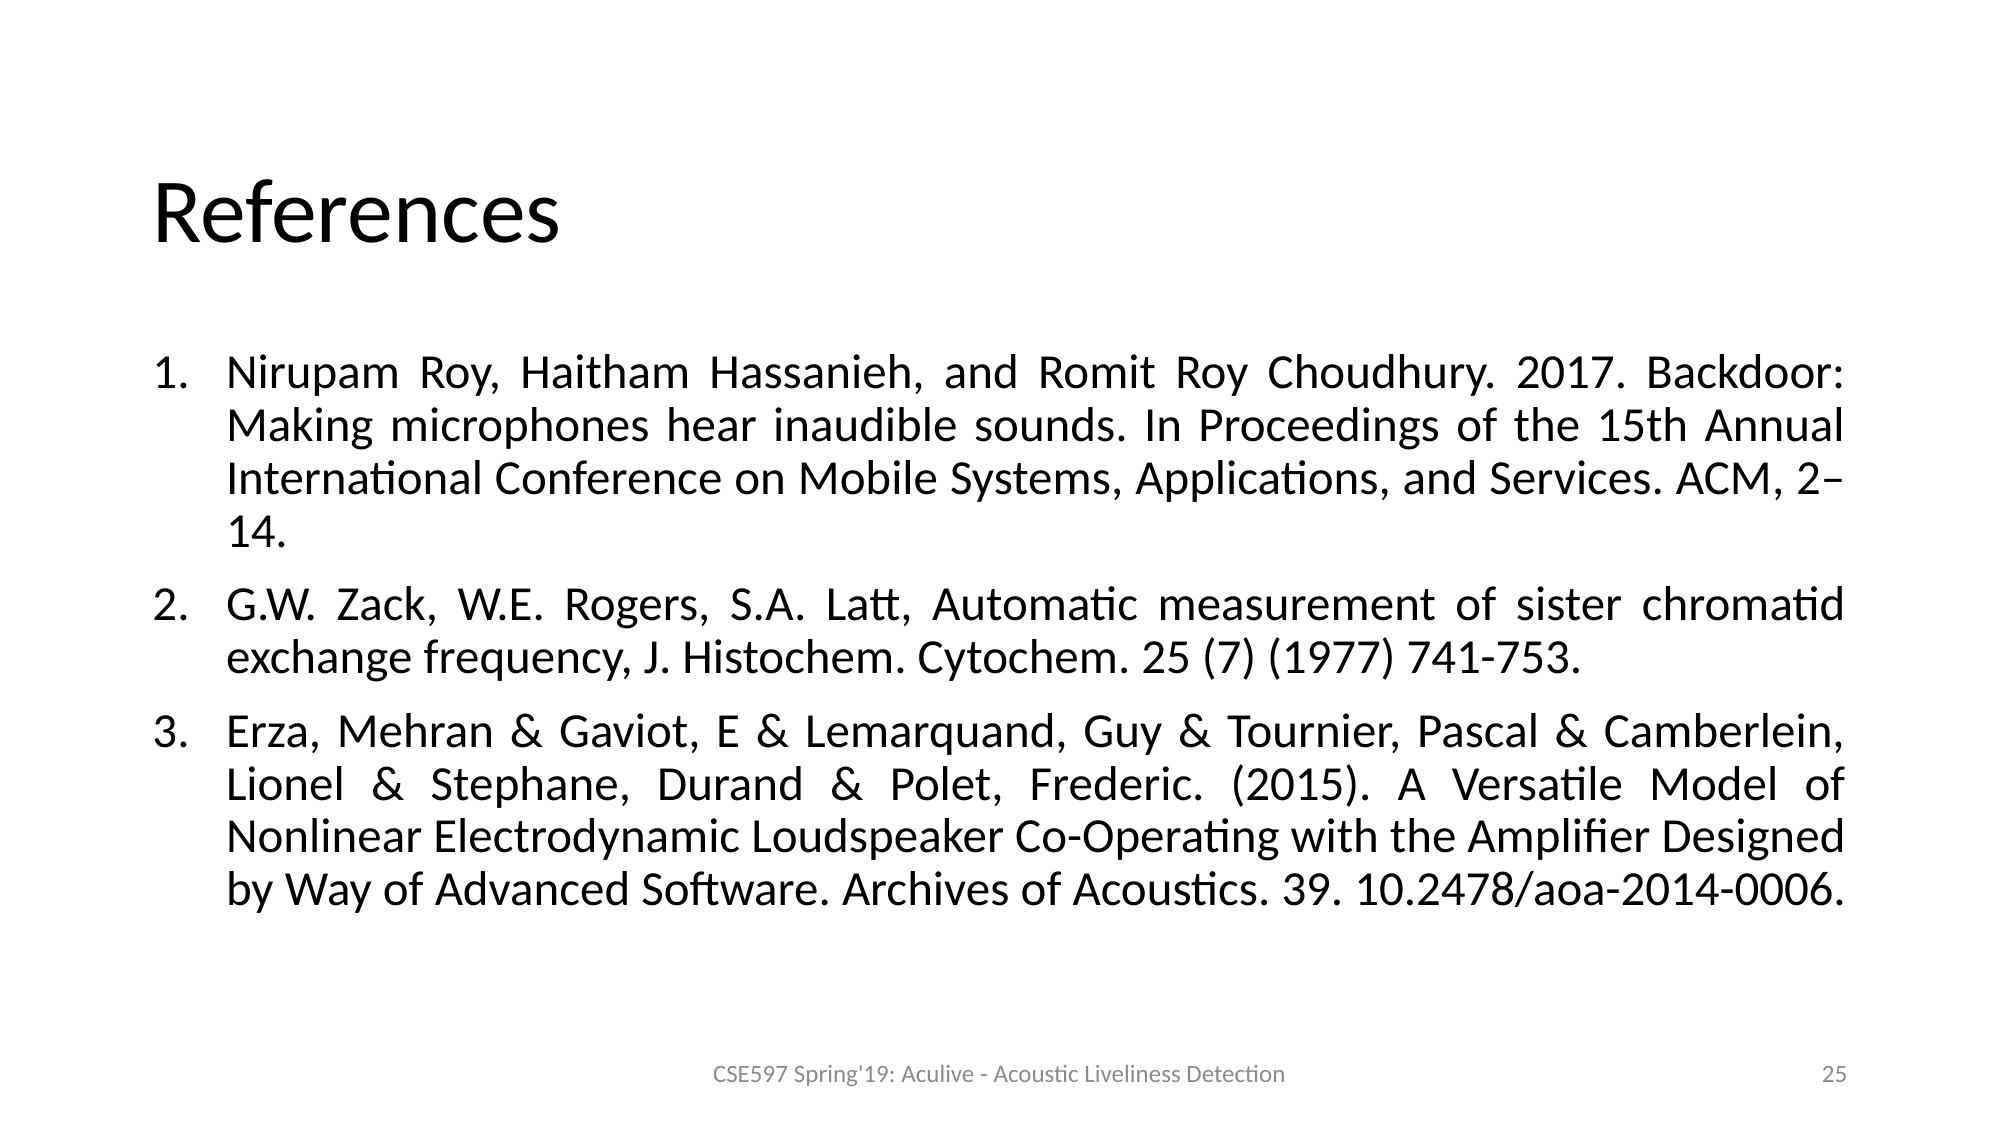

# References
Nirupam Roy, Haitham Hassanieh, and Romit Roy Choudhury. 2017. Backdoor: Making microphones hear inaudible sounds. In Proceedings of the 15th Annual International Conference on Mobile Systems, Applications, and Services. ACM, 2–14.
G.W. Zack, W.E. Rogers, S.A. Latt, Automatic measurement of sister chromatid exchange frequency, J. Histochem. Cytochem. 25 (7) (1977) 741-753.
Erza, Mehran & Gaviot, E & Lemarquand, Guy & Tournier, Pascal & Camberlein, Lionel & Stephane, Durand & Polet, Frederic. (2015). A Versatile Model of Nonlinear Electrodynamic Loudspeaker Co-Operating with the Amplifier Designed by Way of Advanced Software. Archives of Acoustics. 39. 10.2478/aoa-2014-0006.

CSE597 Spring'19: Aculive - Acoustic Liveliness Detection
25